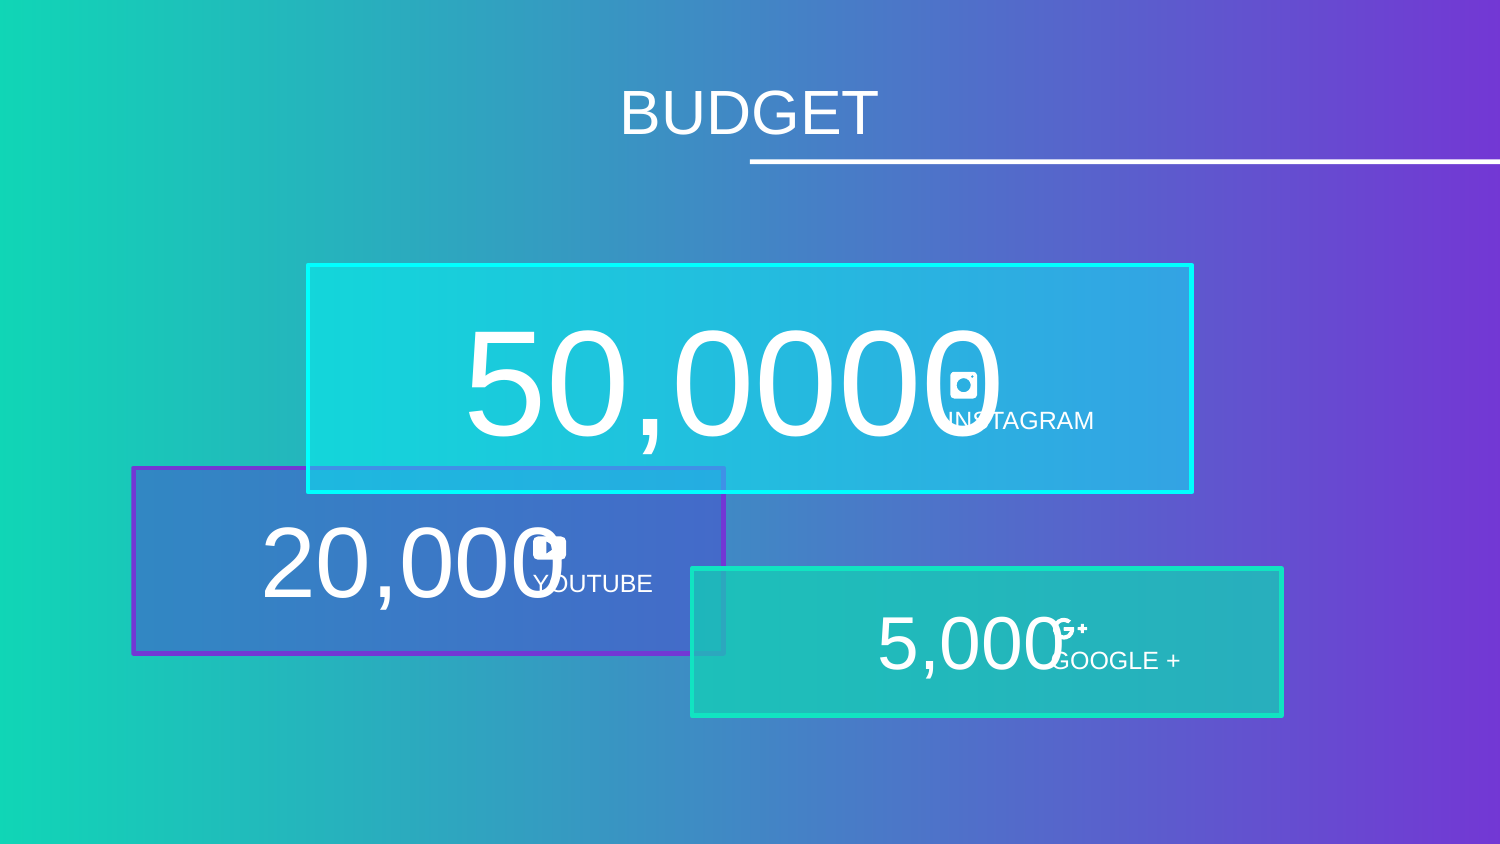

# BUDGET
50,0000

INSTAGRAM
20,000

YOUTUBE
5,000

GOOGLE +